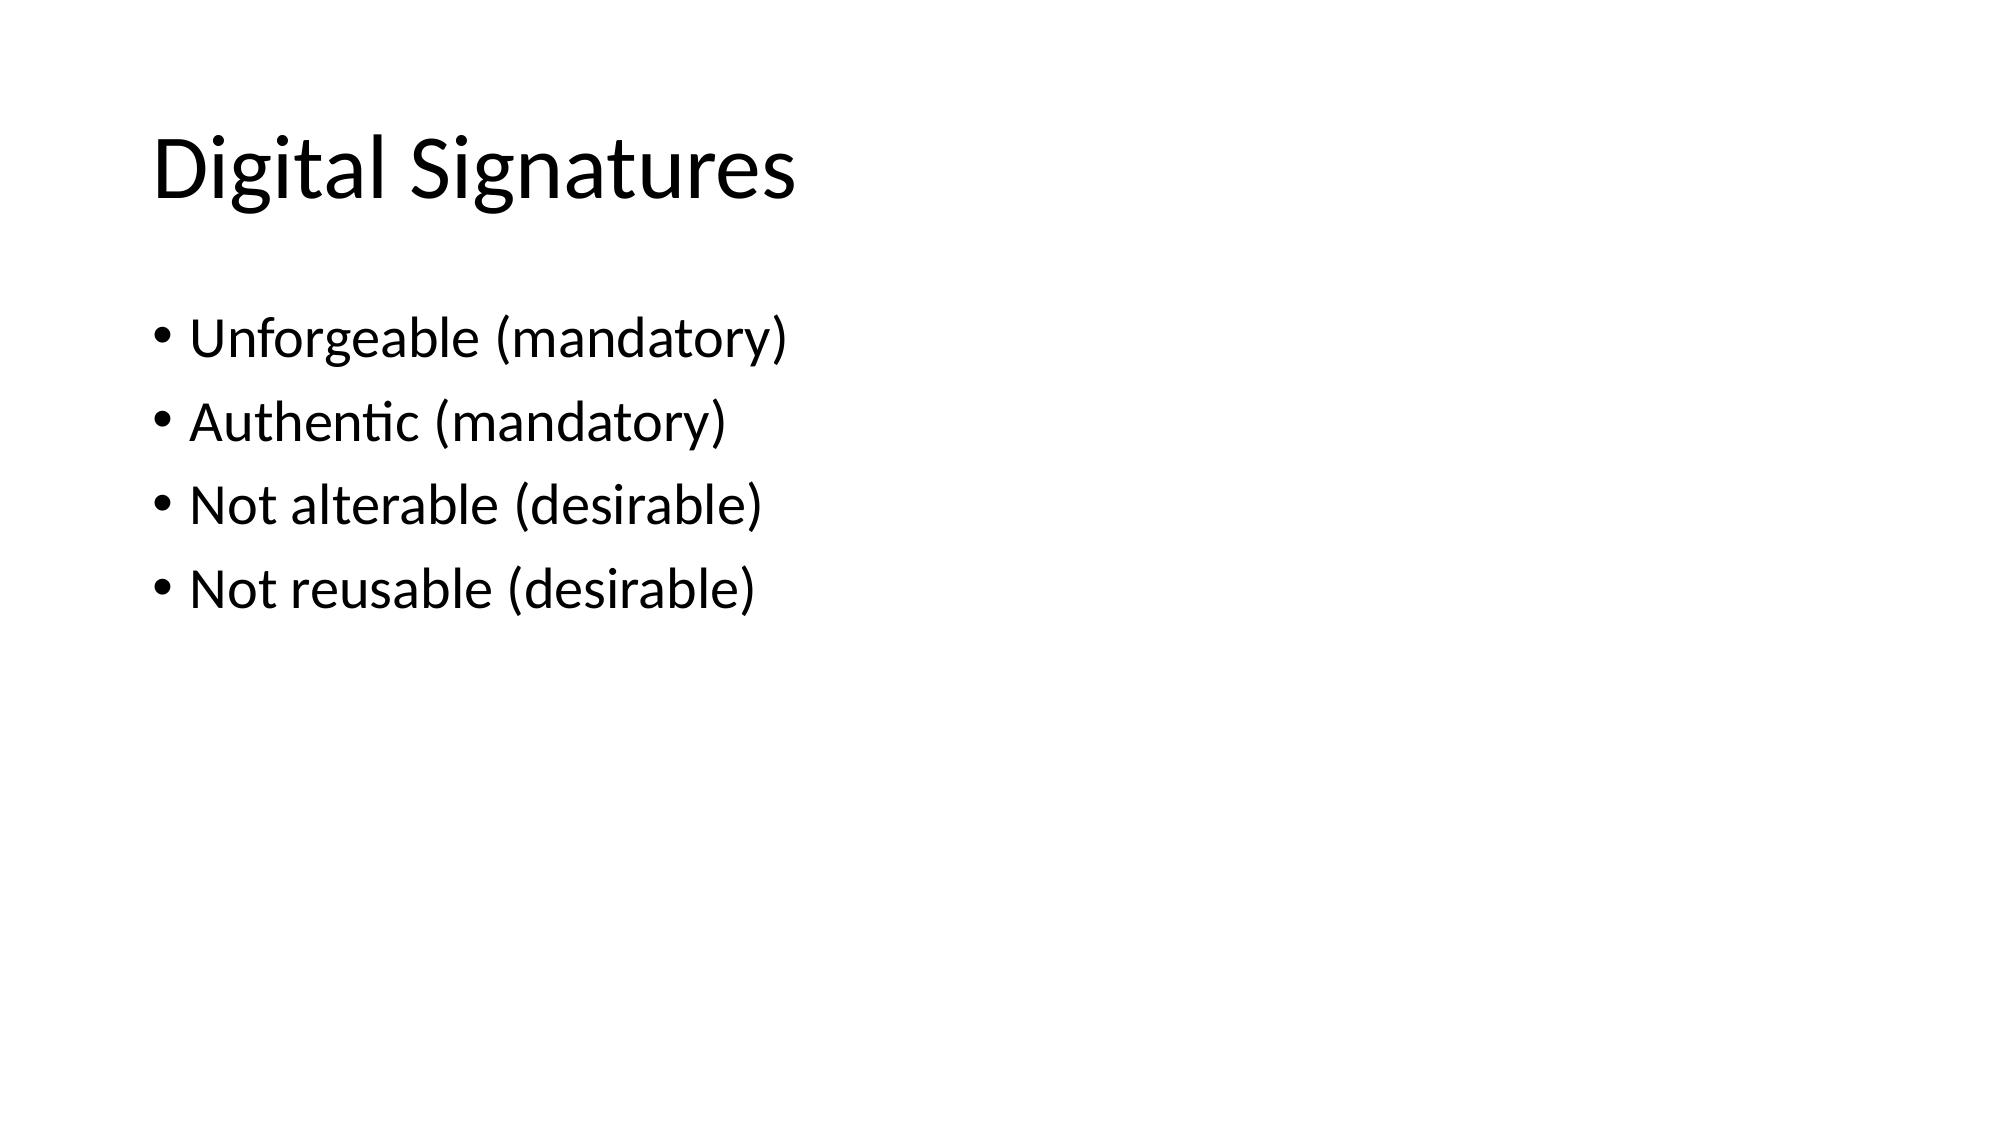

# Digital Signatures
Unforgeable (mandatory)
Authentic (mandatory)
Not alterable (desirable)
Not reusable (desirable)